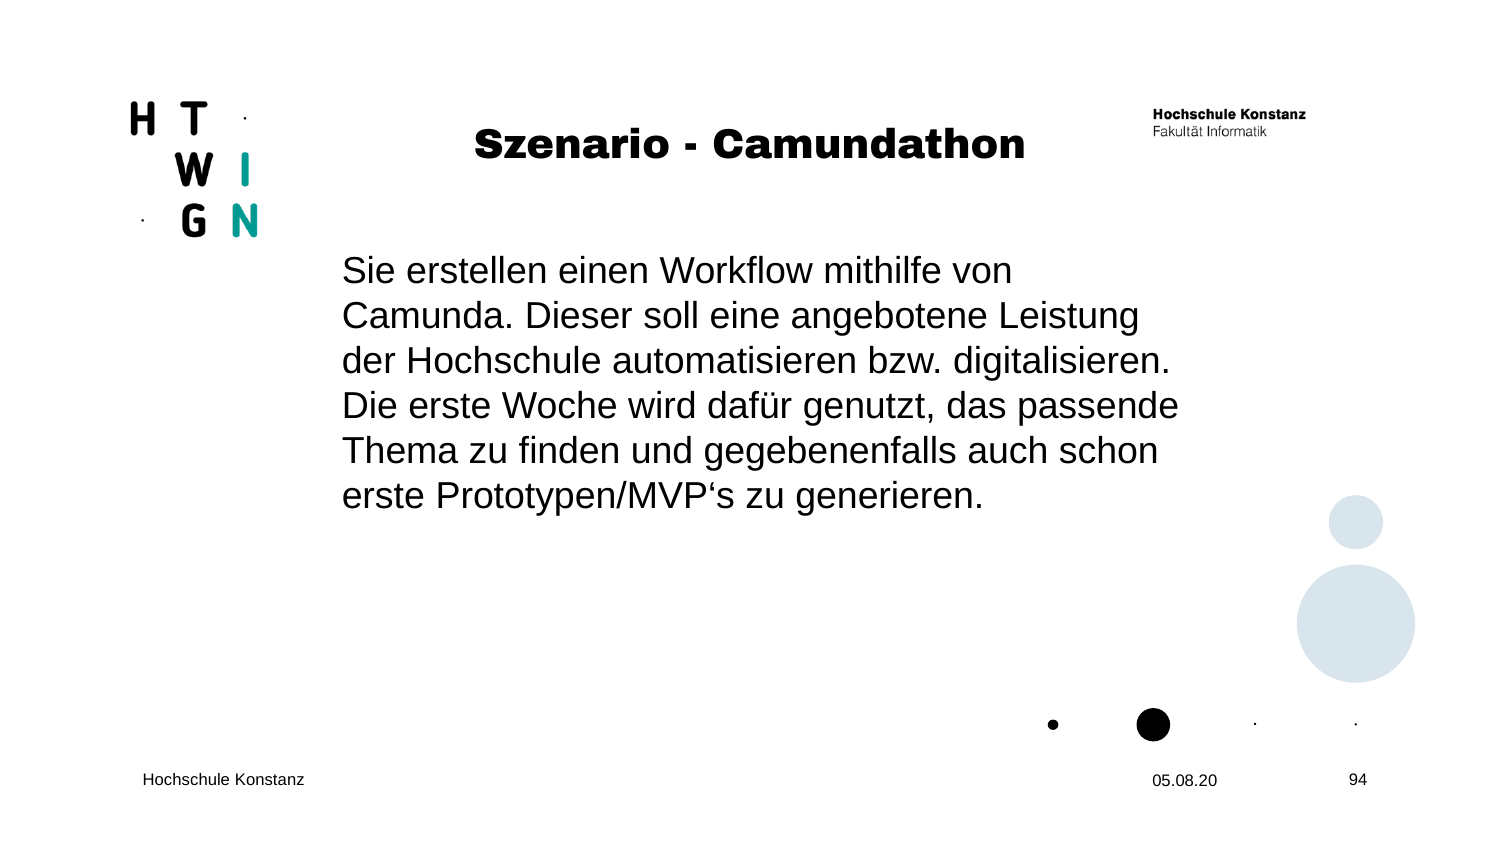

Szenario - Camundathon

Sie erstellen einen Workflow mithilfe von Camunda. Dieser soll eine angebotene Leistung der Hochschule automatisieren bzw. digitalisieren. Die erste Woche wird dafür genutzt, das passende Thema zu finden und gegebenenfalls auch schon erste Prototypen/MVP‘s zu generieren.